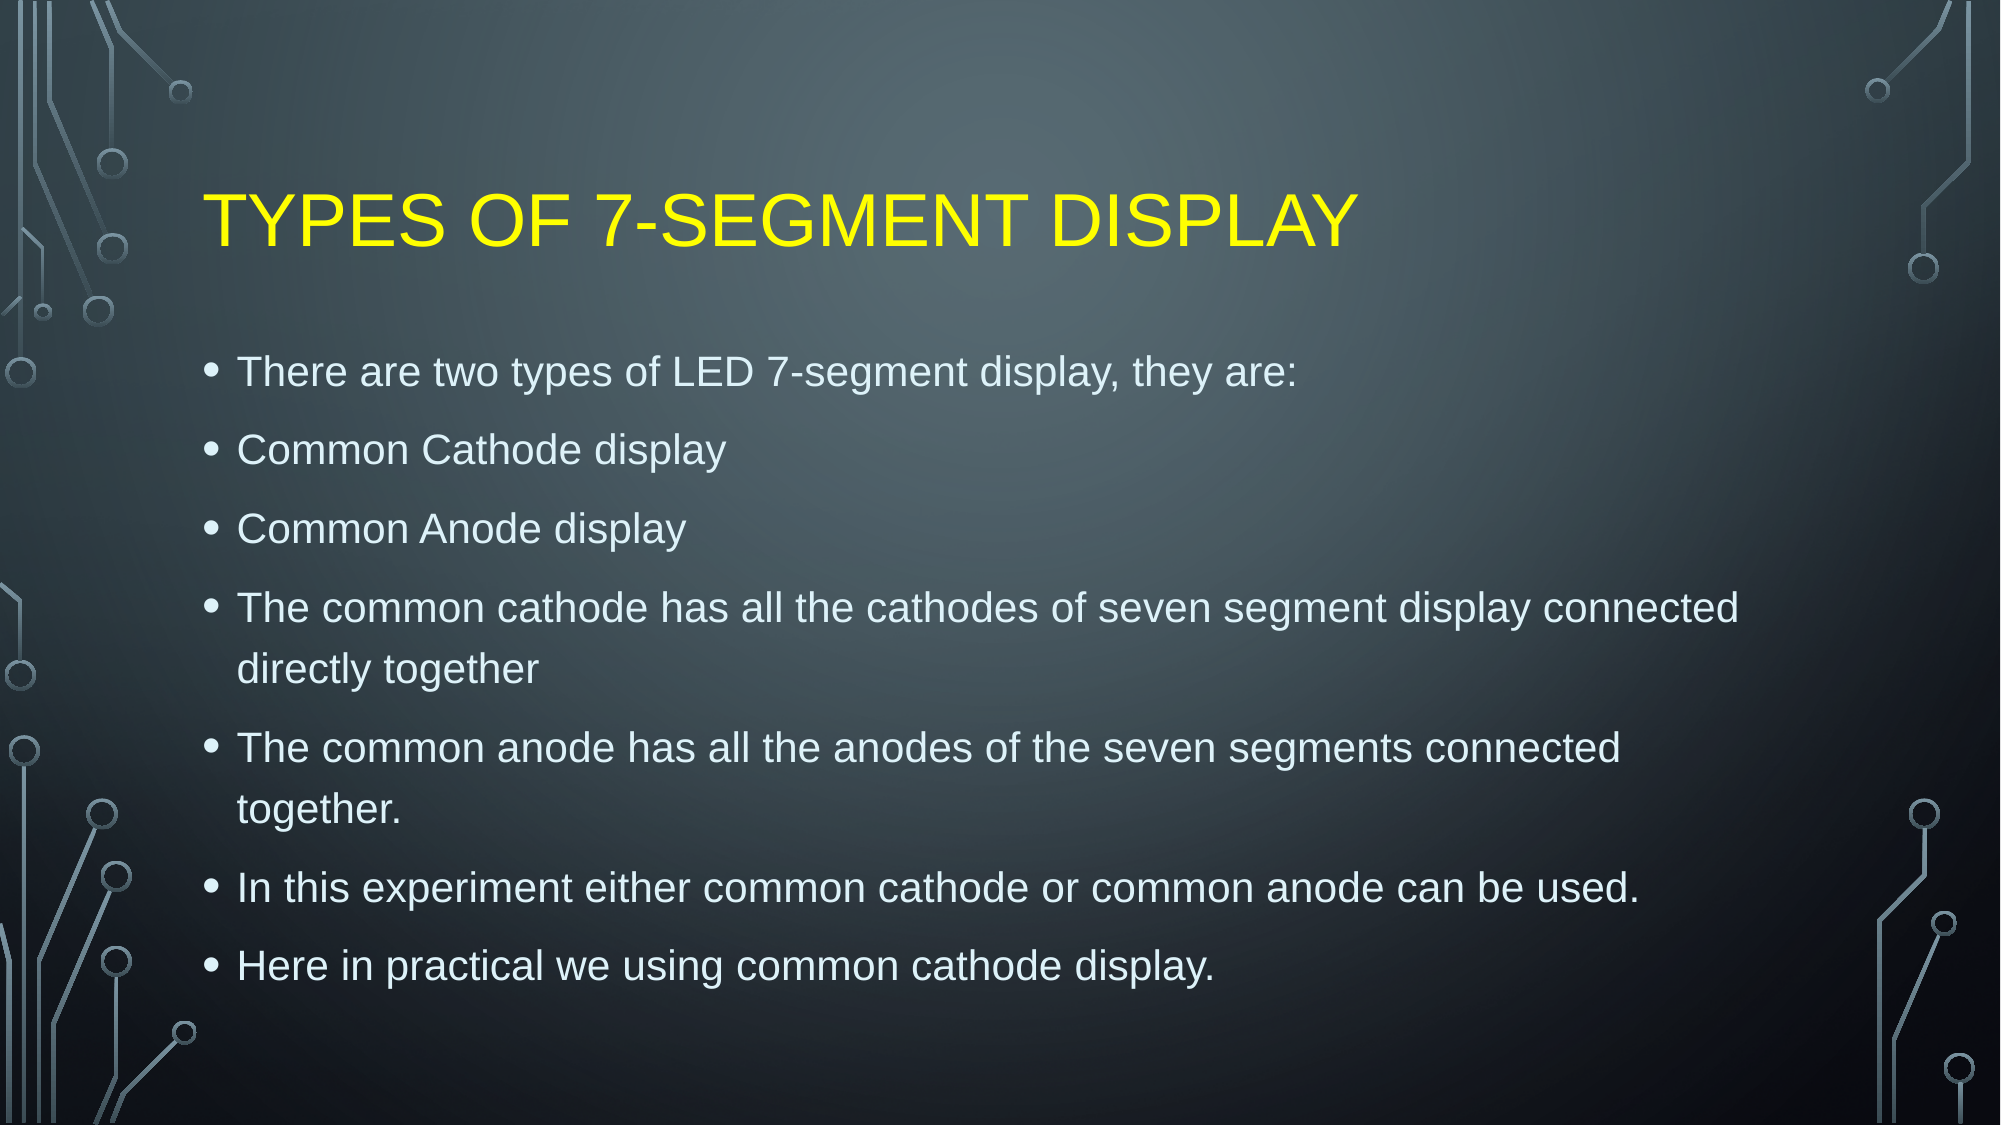

# Types of 7-segment display
There are two types of LED 7-segment display, they are:
Common Cathode display
Common Anode display
The common cathode has all the cathodes of seven segment display connected directly together
The common anode has all the anodes of the seven segments connected together.
In this experiment either common cathode or common anode can be used.
Here in practical we using common cathode display.